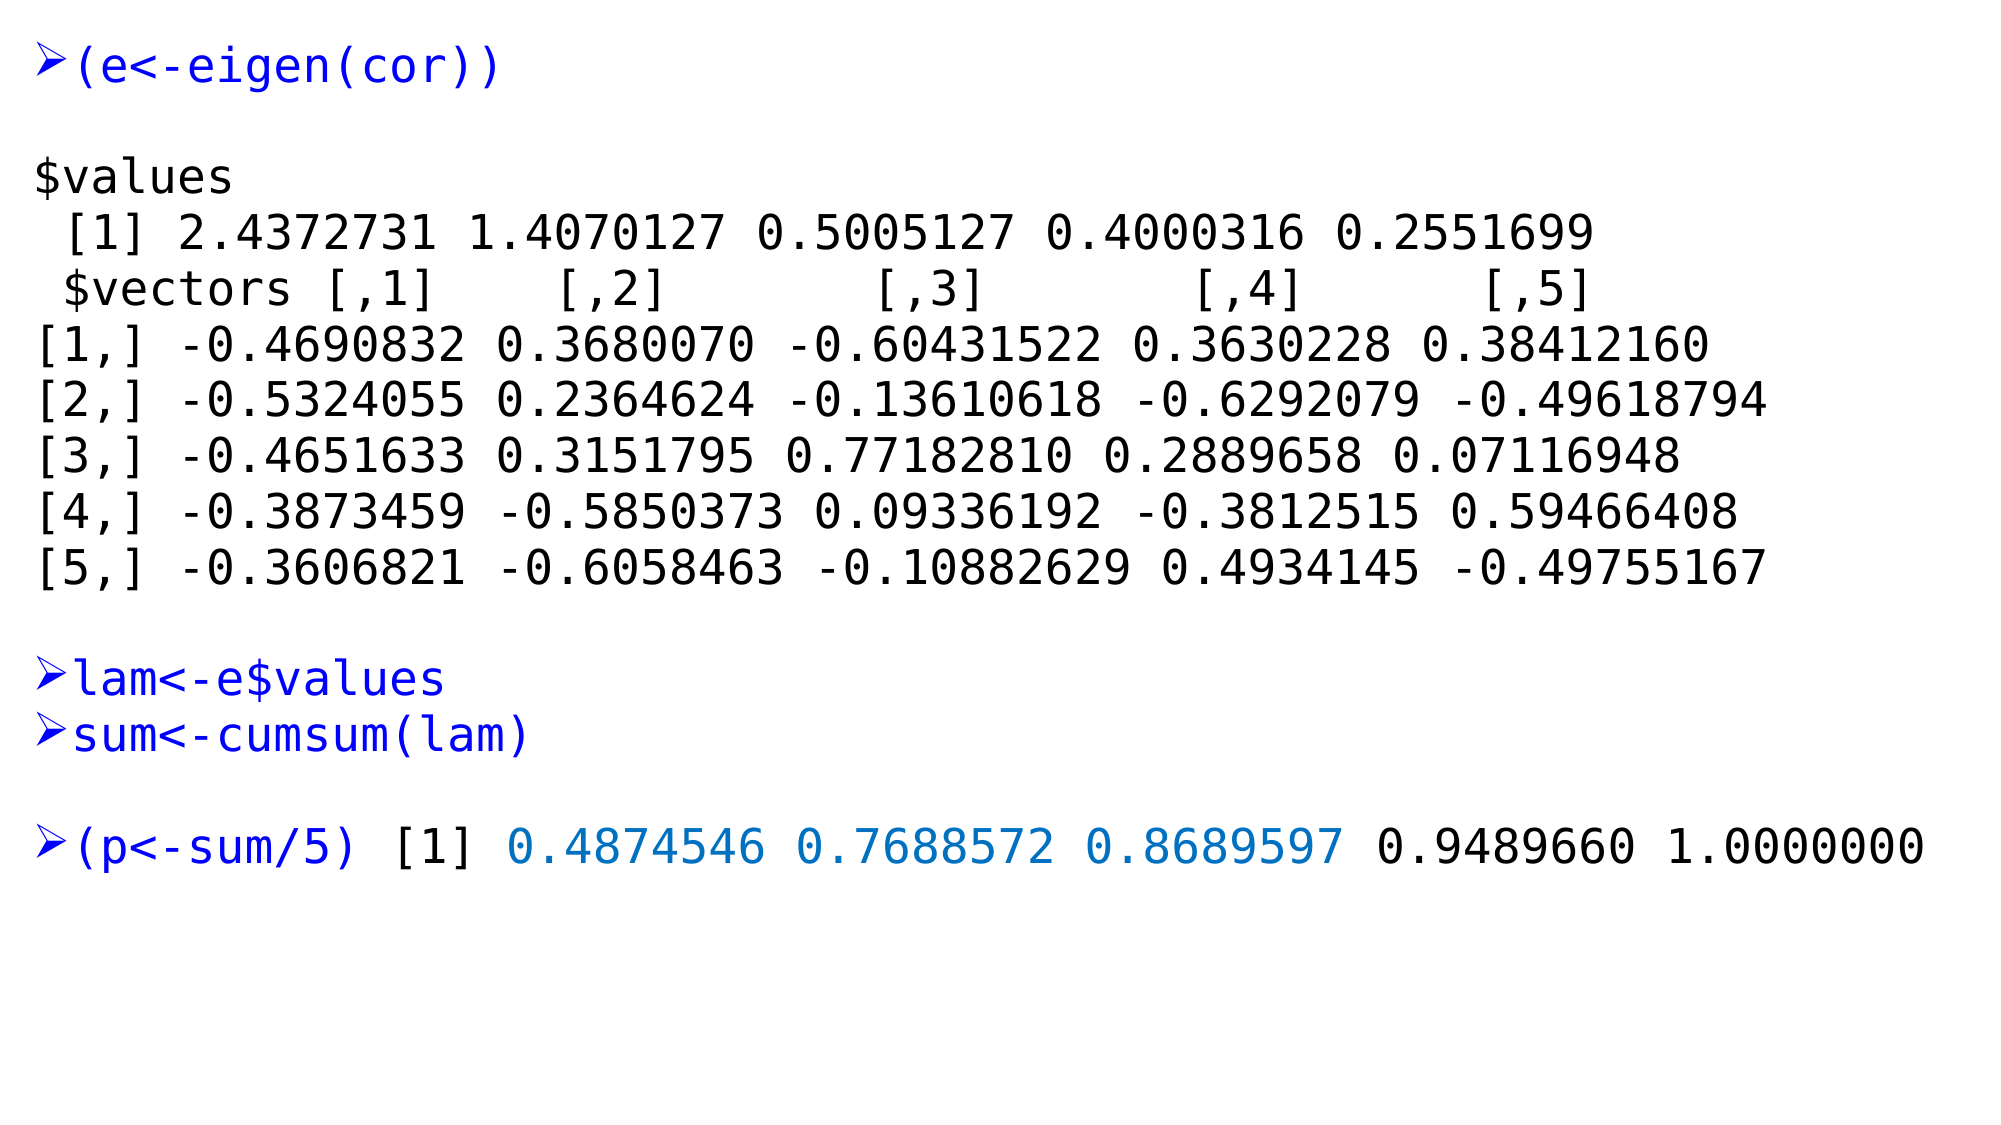

| (e<-eigen(cor)) $values [1] 2.4372731 1.4070127 0.5005127 0.4000316 0.2551699 $vectors [,1] [,2] [,3] [,4] [,5] [1,] -0.4690832 0.3680070 -0.60431522 0.3630228 0.38412160 [2,] -0.5324055 0.2364624 -0.13610618 -0.6292079 -0.49618794 [3,] -0.4651633 0.3151795 0.77182810 0.2889658 0.07116948 [4,] -0.3873459 -0.5850373 0.09336192 -0.3812515 0.59466408 [5,] -0.3606821 -0.6058463 -0.10882629 0.4934145 -0.49755167 lam<-e$values sum<-cumsum(lam) (p<-sum/5) [1] 0.4874546 0.7688572 0.8689597 0.9489660 1.0000000 |
| --- |
|  |
|  |
|  |